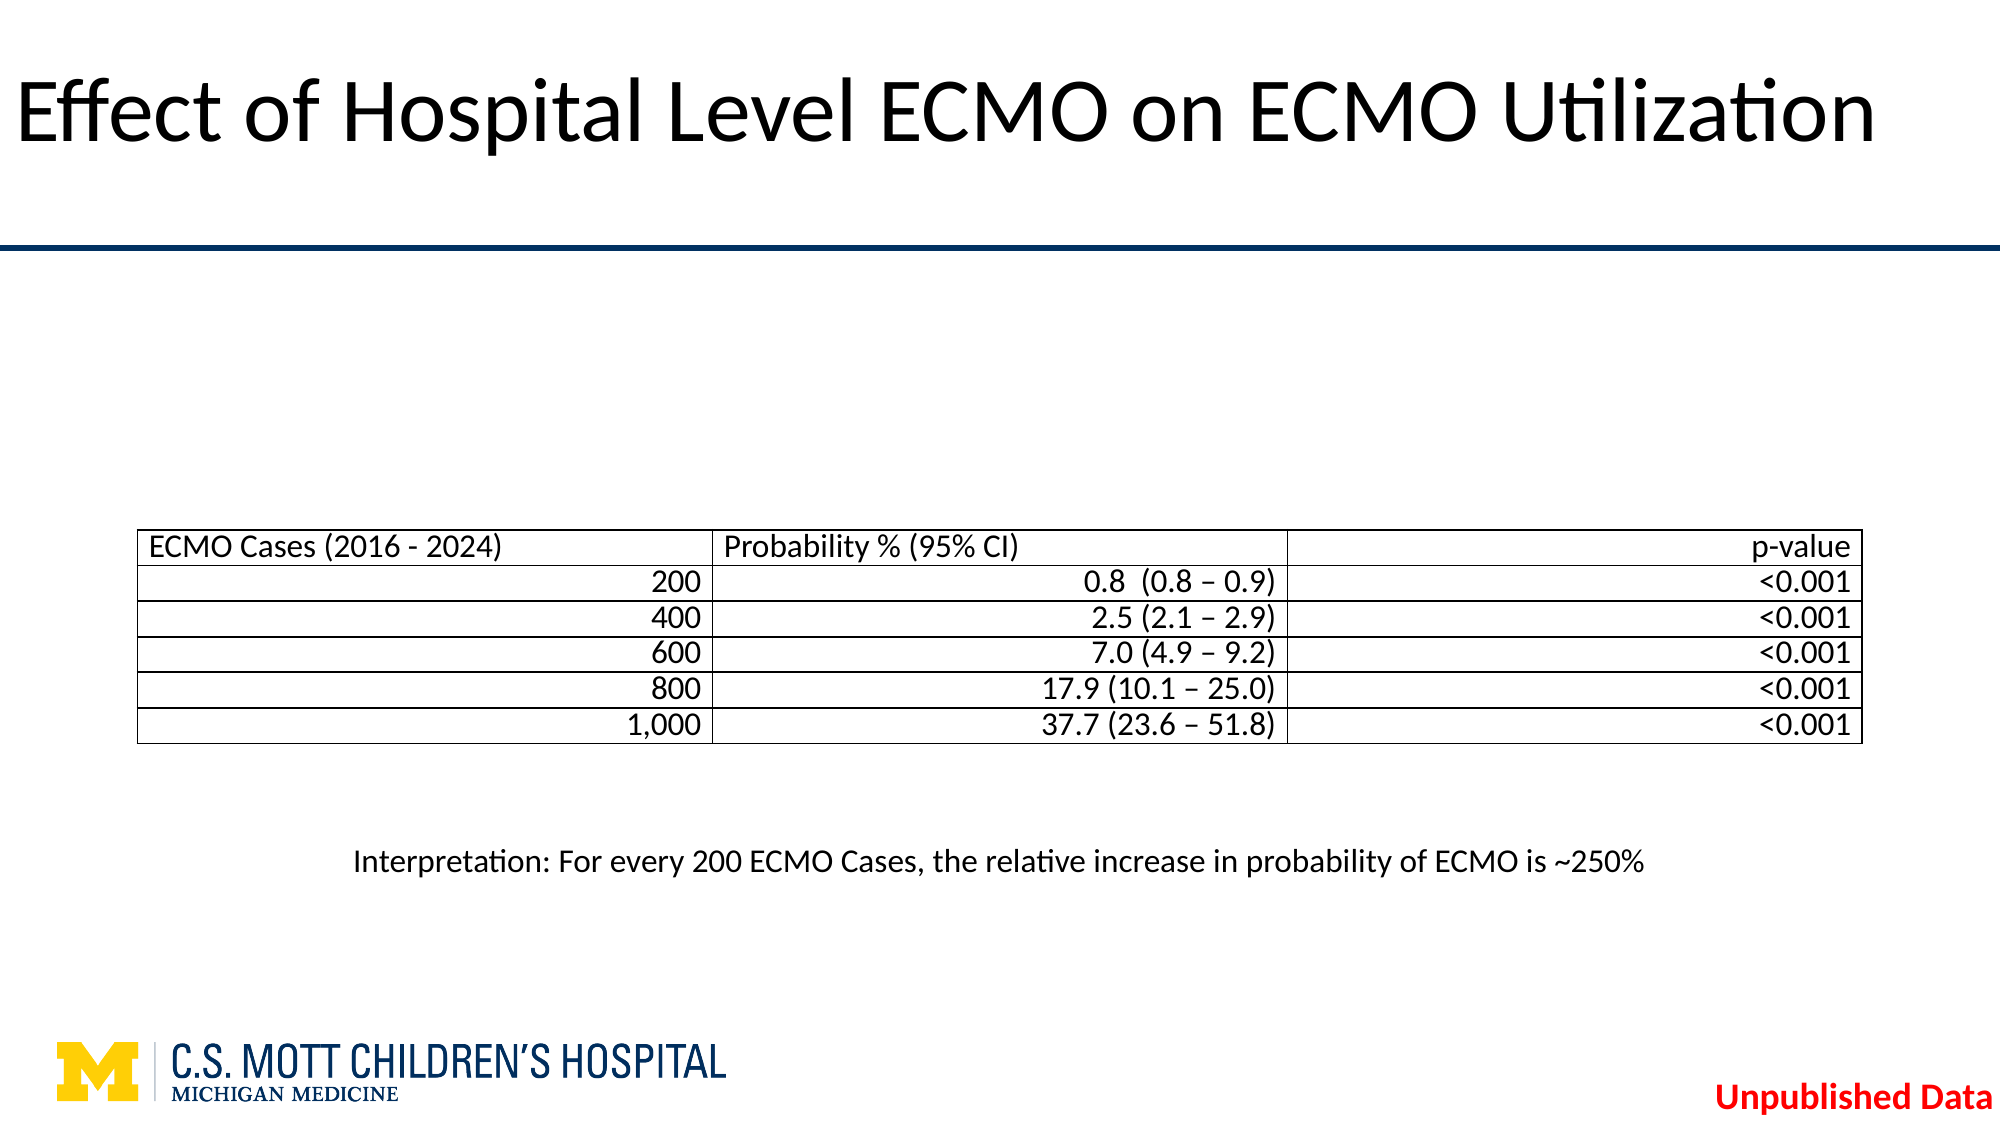

# Effect of Hospital Level ECMO on ECMO Utilization
| ECMO Cases (2016 - 2024) | Probability % (95% CI) | p-value |
| --- | --- | --- |
| 200 | 0.8 (0.8 – 0.9) | <0.001 |
| 400 | 2.5 (2.1 – 2.9) | <0.001 |
| 600 | 7.0 (4.9 – 9.2) | <0.001 |
| 800 | 17.9 (10.1 – 25.0) | <0.001 |
| 1,000 | 37.7 (23.6 – 51.8) | <0.001 |

Interpretation: For every 200 ECMO Cases, the relative increase in probability of ECMO is ~250%
Unpublished Data